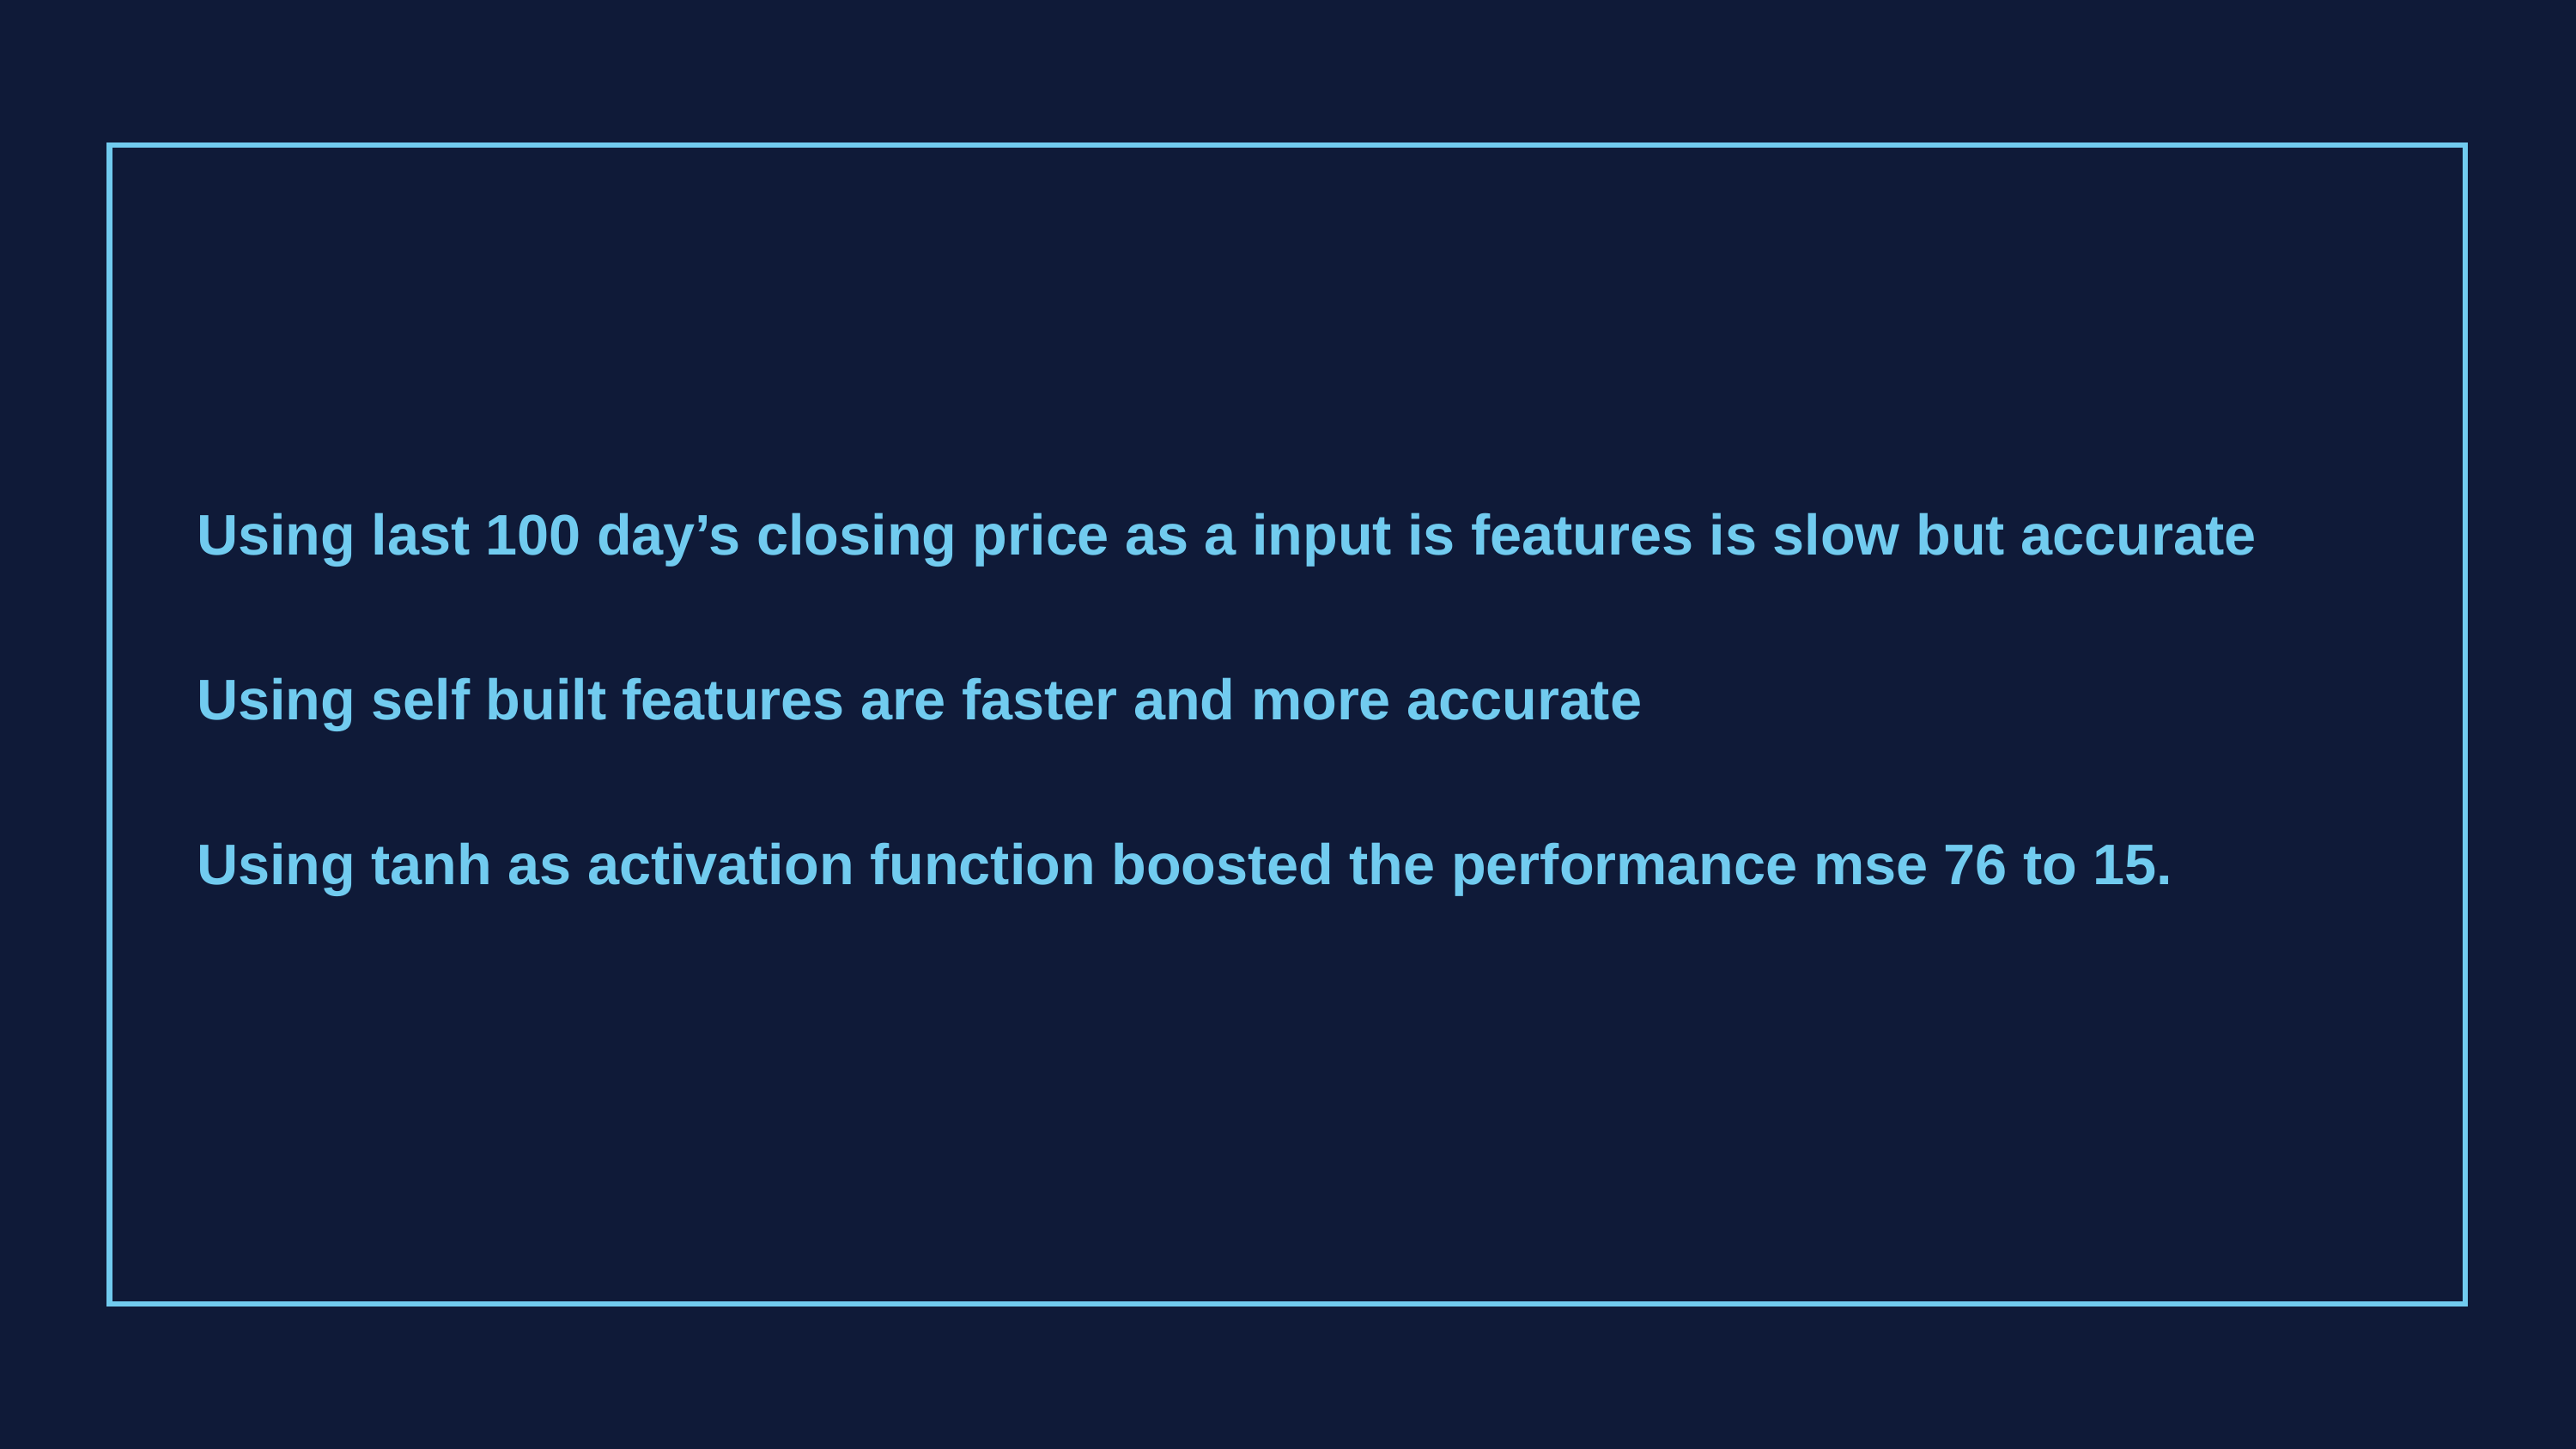

Using last 100 day’s closing price as a input is features is slow but accurate

Using self built features are faster and more accurate

Using tanh as activation function boosted the performance mse 76 to 15.